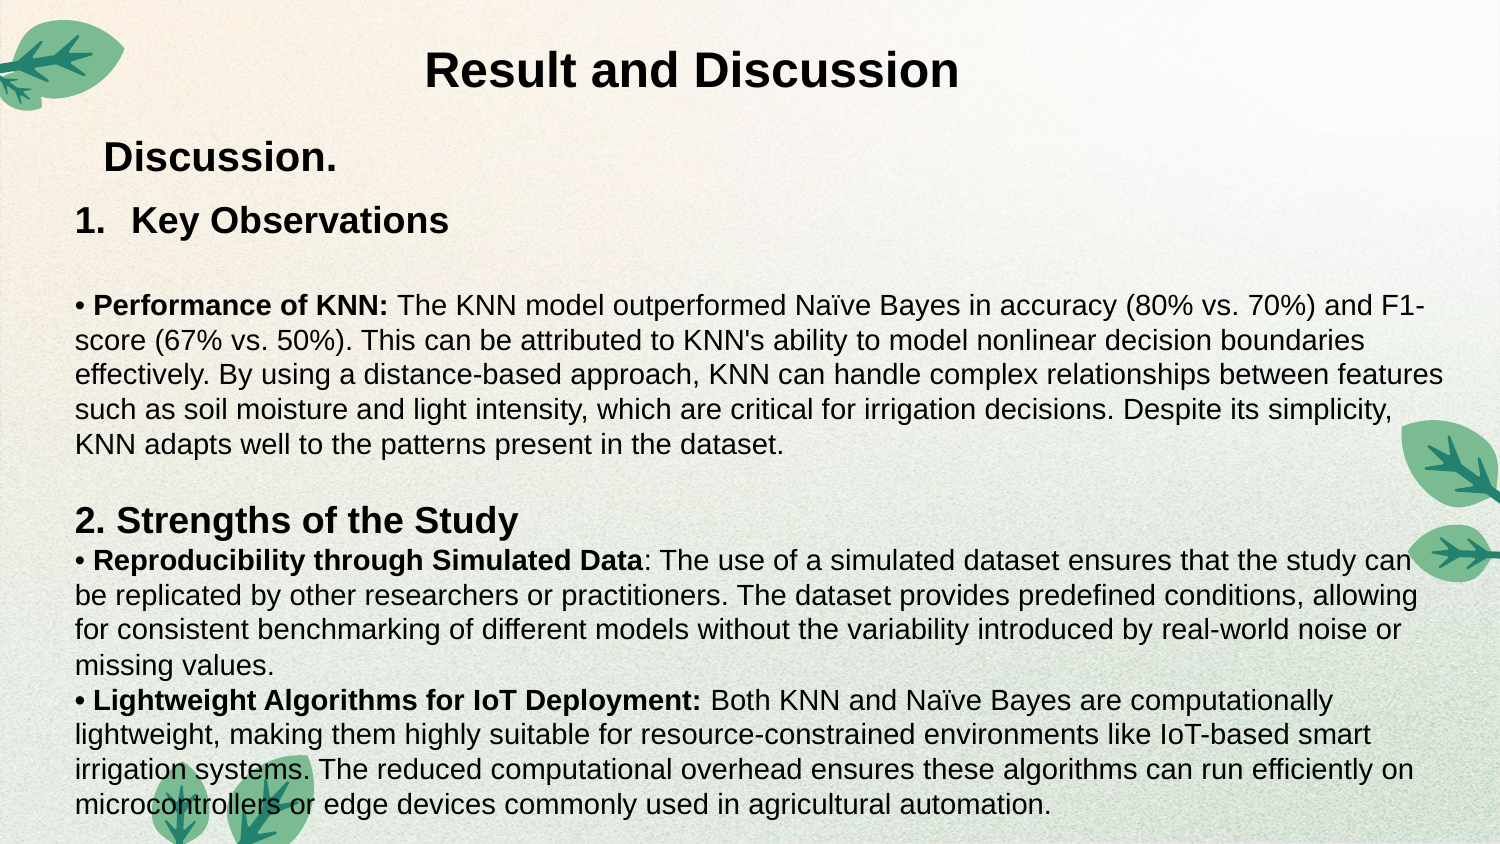

# Result and Discussion
Discussion.
Key Observations

• Performance of KNN: The KNN model outperformed Naïve Bayes in accuracy (80% vs. 70%) and F1-score (67% vs. 50%). This can be attributed to KNN's ability to model nonlinear decision boundaries effectively. By using a distance-based approach, KNN can handle complex relationships between features such as soil moisture and light intensity, which are critical for irrigation decisions. Despite its simplicity, KNN adapts well to the patterns present in the dataset.
2. Strengths of the Study
• Reproducibility through Simulated Data: The use of a simulated dataset ensures that the study can be replicated by other researchers or practitioners. The dataset provides predefined conditions, allowing for consistent benchmarking of different models without the variability introduced by real-world noise or missing values.
• Lightweight Algorithms for IoT Deployment: Both KNN and Naïve Bayes are computationally lightweight, making them highly suitable for resource-constrained environments like IoT-based smart irrigation systems. The reduced computational overhead ensures these algorithms can run efficiently on microcontrollers or edge devices commonly used in agricultural automation.